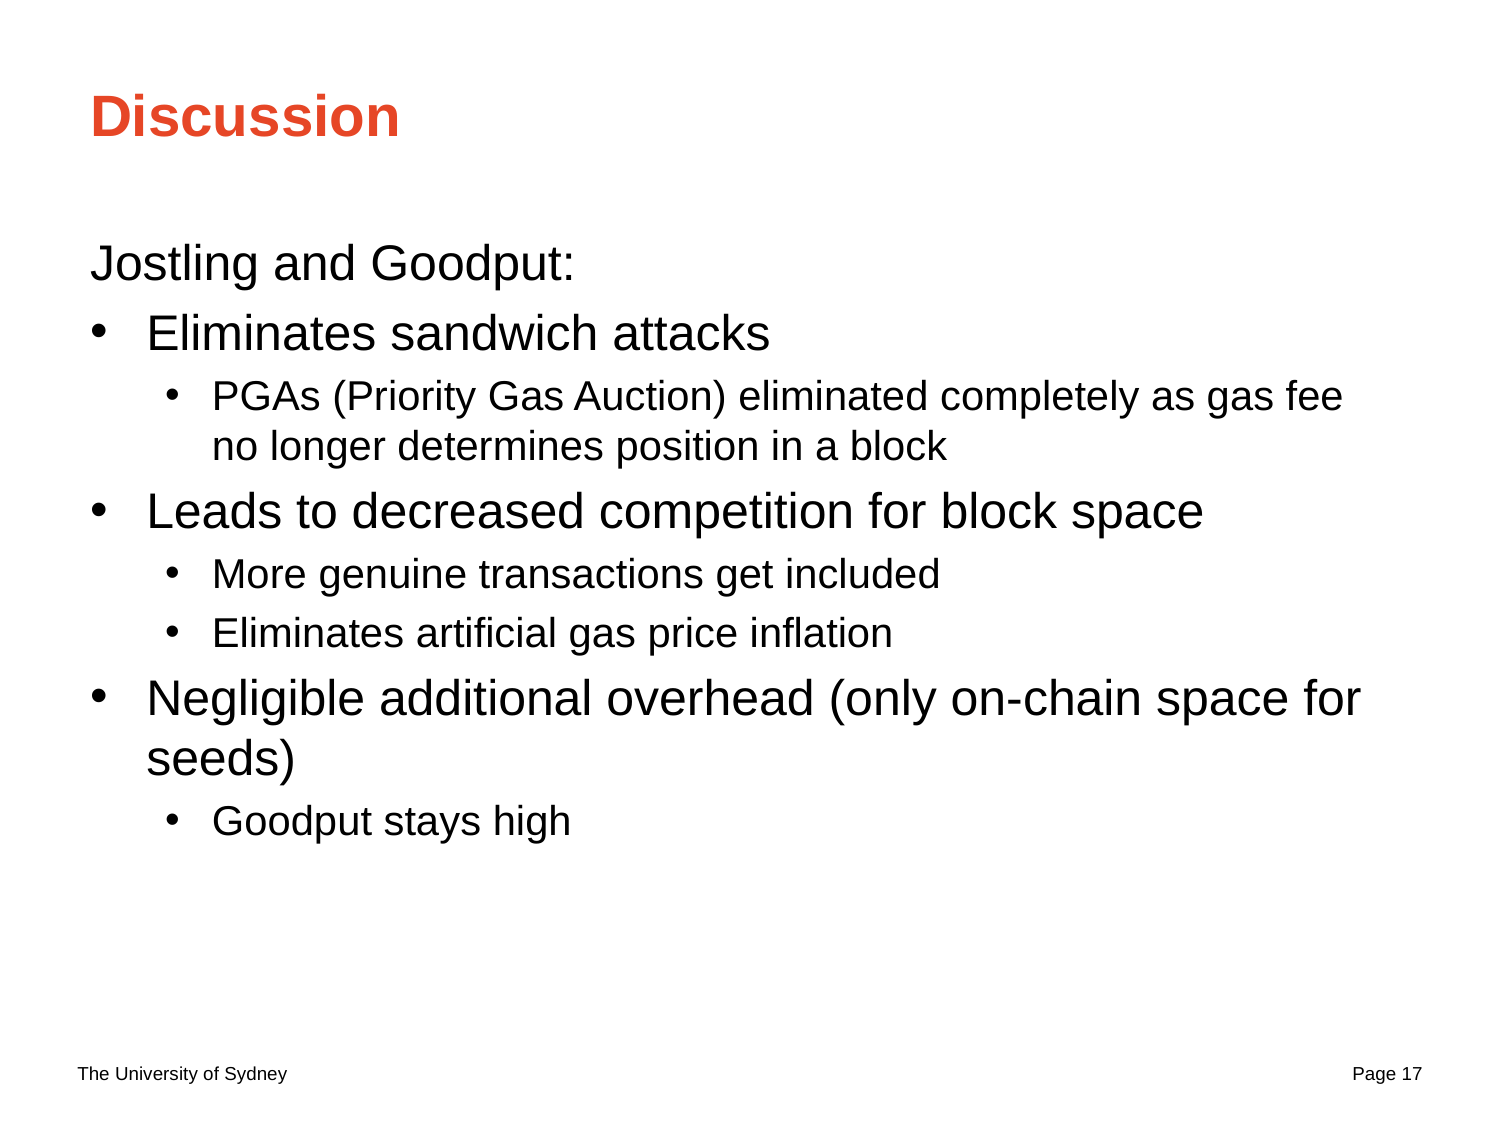

# Discussion
Jostling and Goodput:
Eliminates sandwich attacks
PGAs (Priority Gas Auction) eliminated completely as gas fee no longer determines position in a block
Leads to decreased competition for block space
More genuine transactions get included
Eliminates artificial gas price inflation
Negligible additional overhead (only on-chain space for seeds)
Goodput stays high